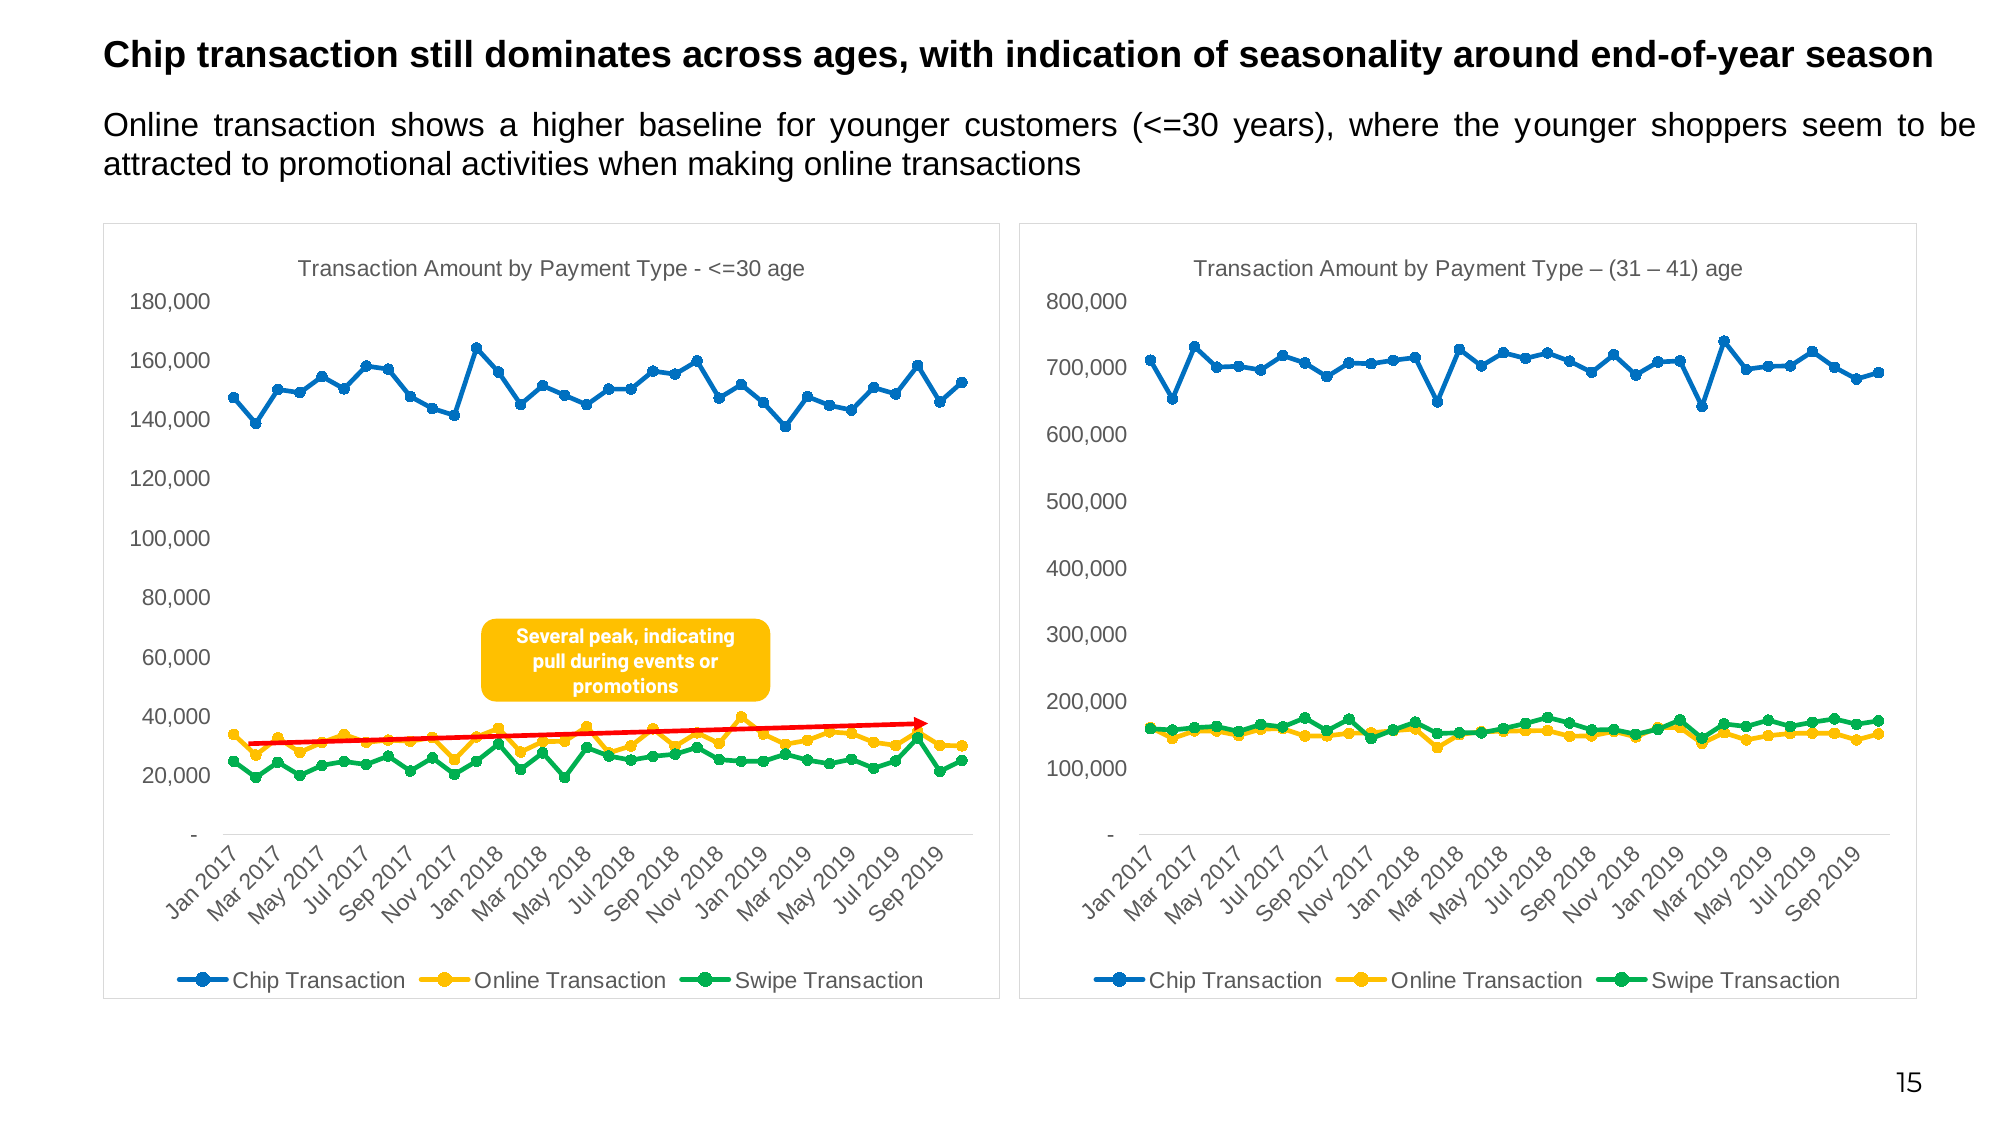

# Chip transaction still dominates across ages, with indication of seasonality around end-of-year season
Online transaction shows a higher baseline for younger customers (<=30 years), where the younger shoppers seem to be attracted to promotional activities when making online transactions

### Chart: Transaction Amount by Payment Type - <=30 age

| Category | Chip Transaction | Online Transaction | Swipe Transaction |
|---|---|---|---|

### Chart: Transaction Amount by Payment Type – (31 – 41) age

| Category | Chip Transaction | Online Transaction | Swipe Transaction |
|---|---|---|---|
Several peak, indicating pull during events or promotions